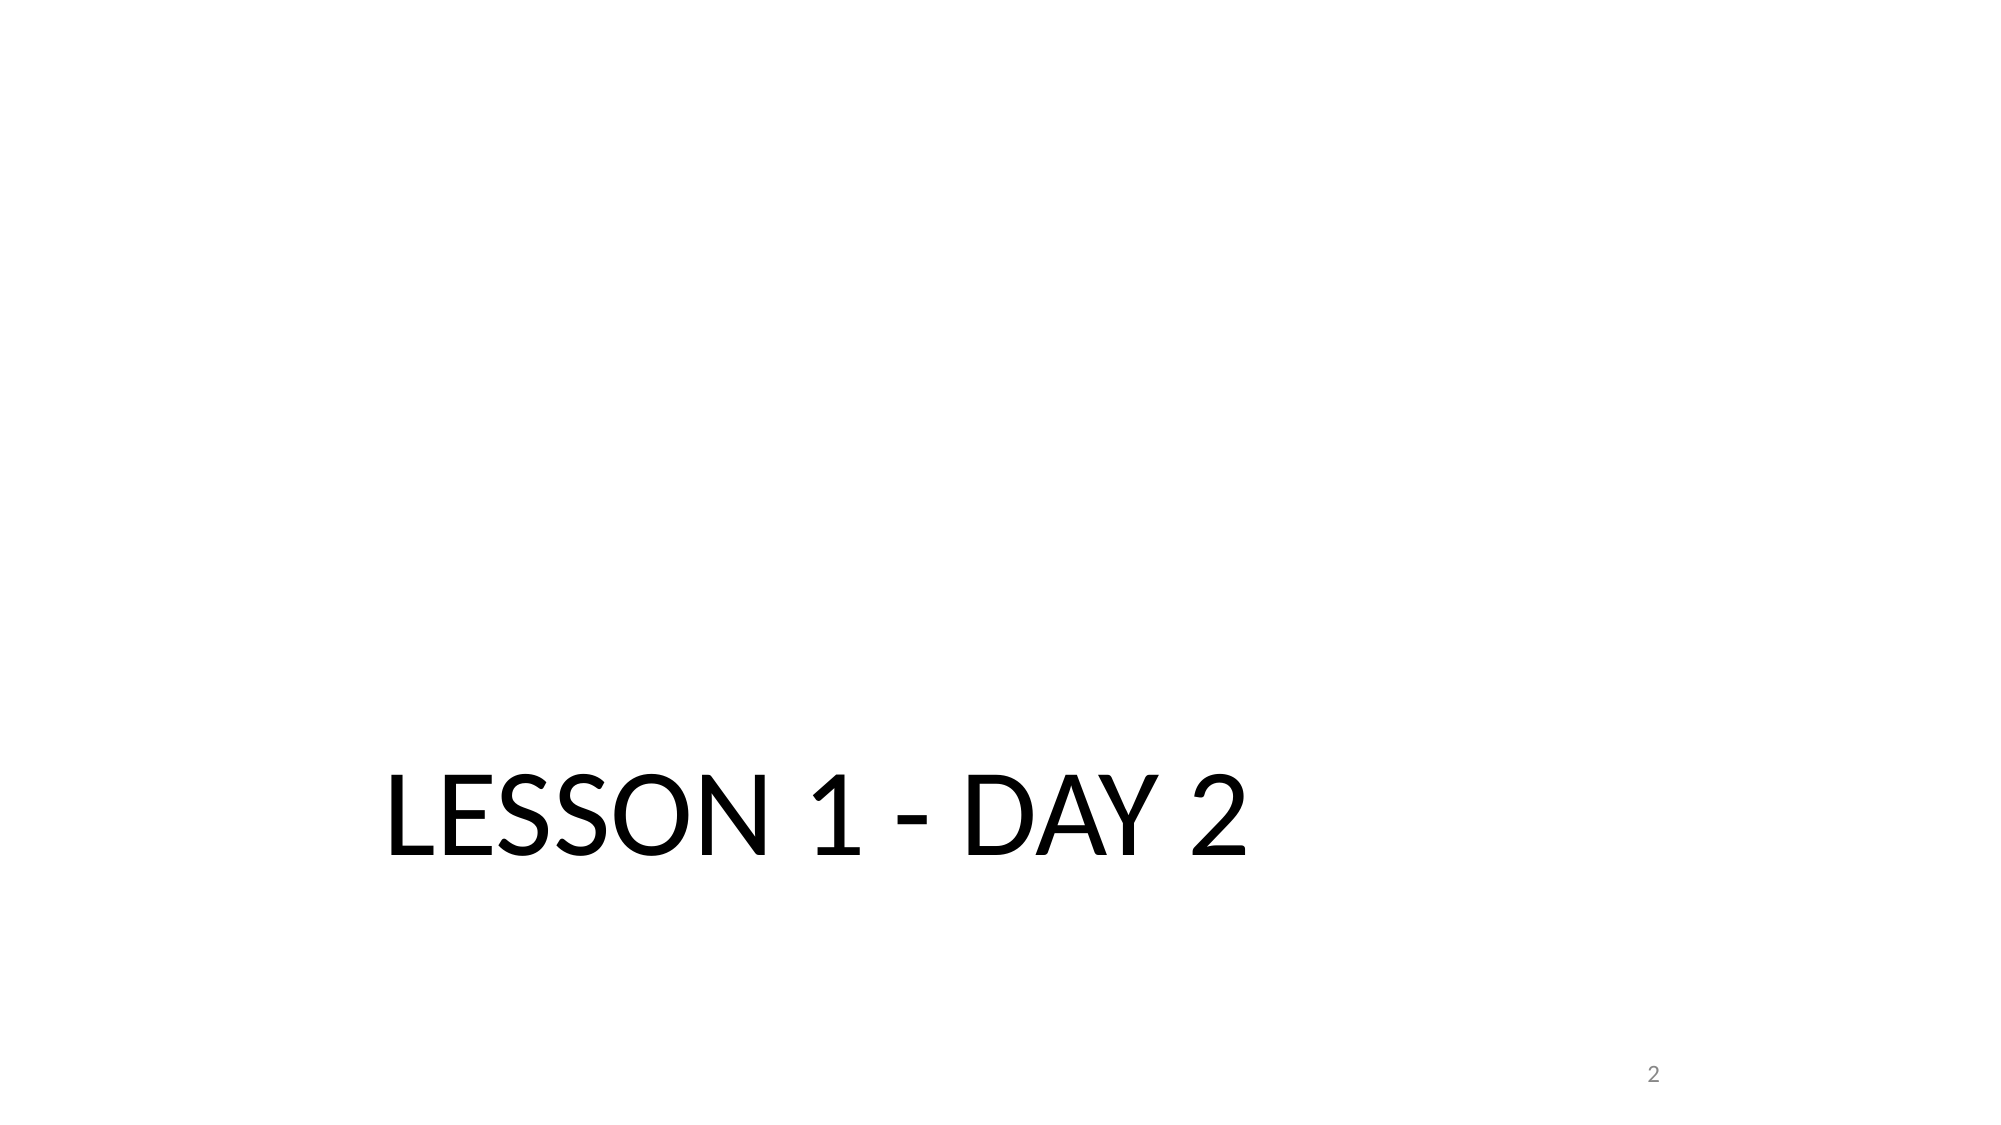

# LESSON 1 - DAY 2
2